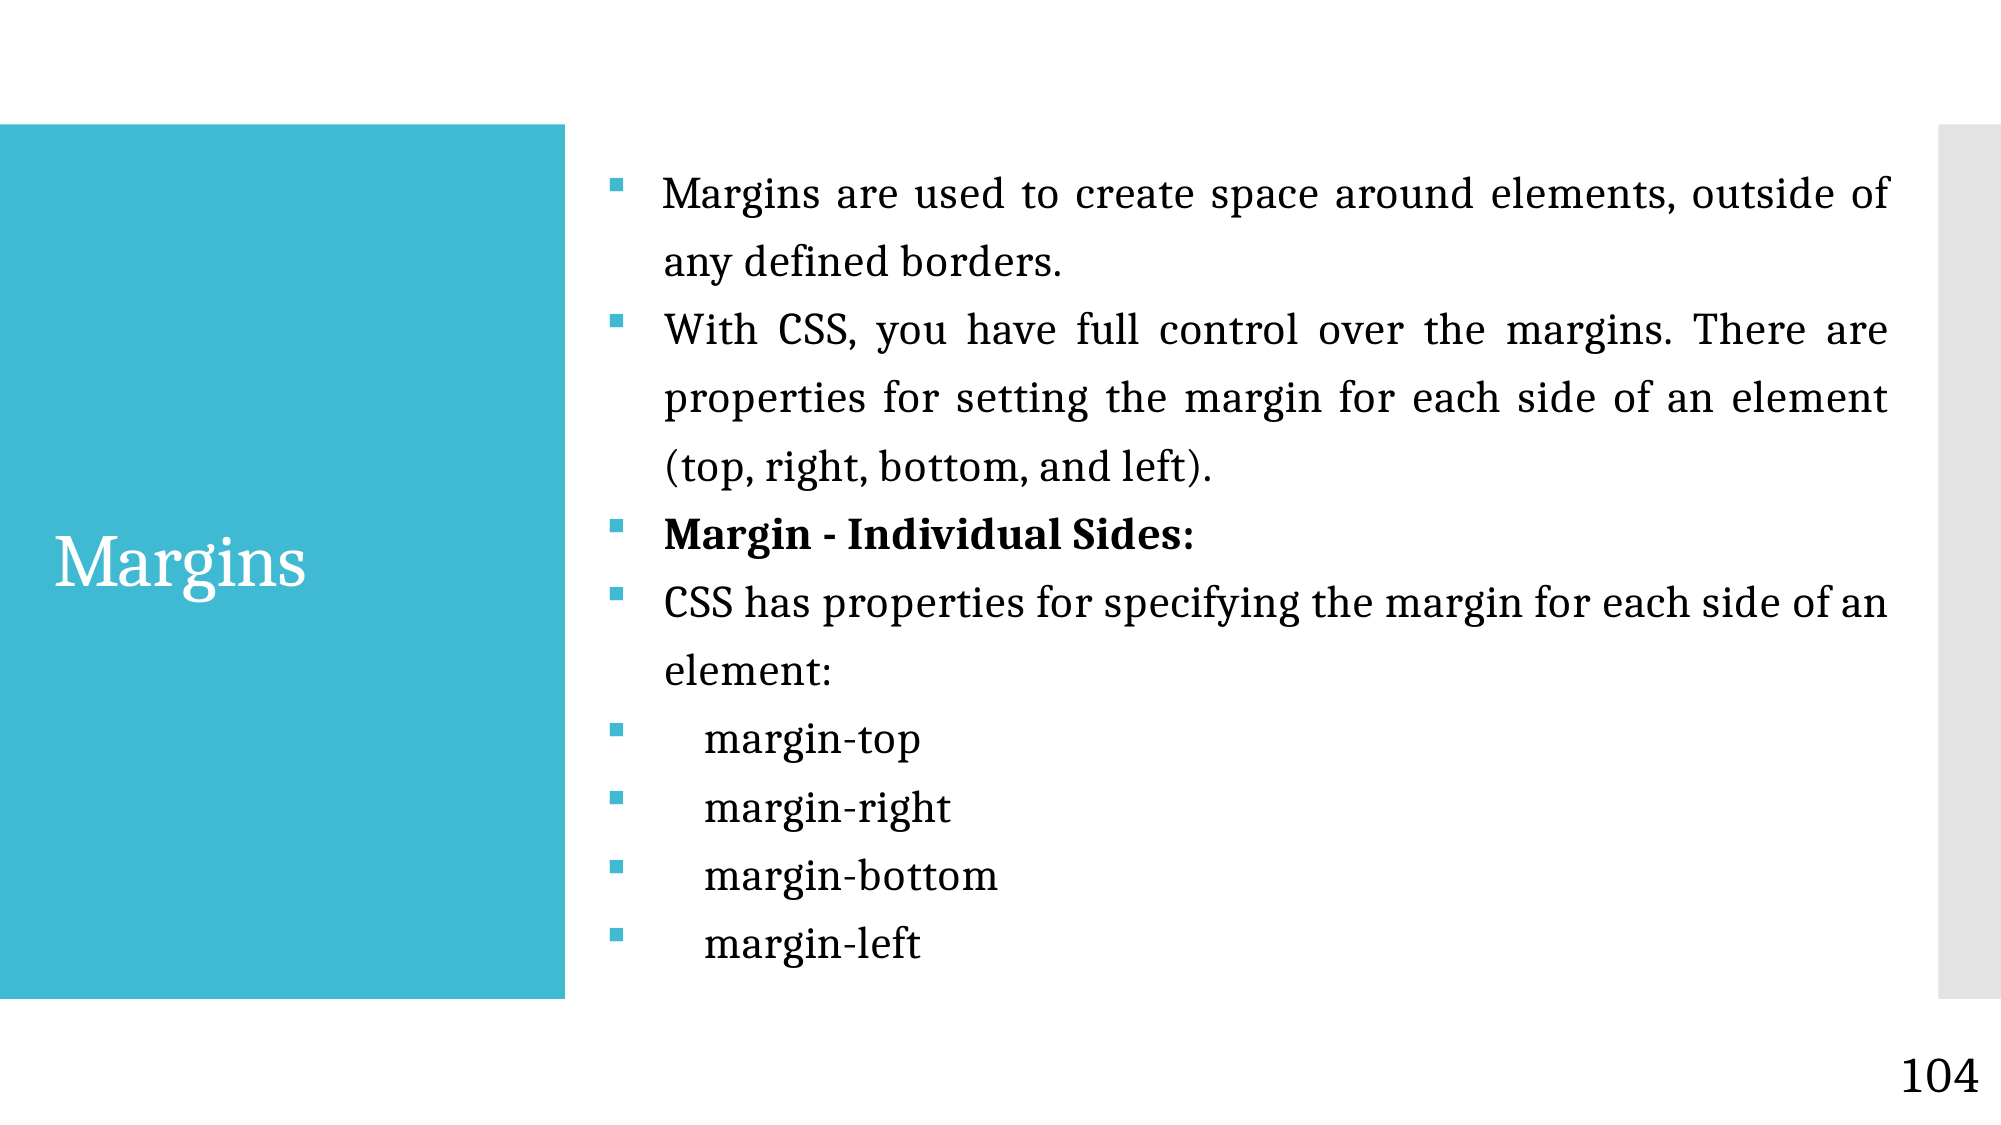

Margins are used to create space around elements, outside of any defined borders.
With CSS, you have full control over the margins. There are properties for setting the margin for each side of an element (top, right, bottom, and left).
Margin - Individual Sides:
CSS has properties for specifying the margin for each side of an element:
    margin-top
    margin-right
    margin-bottom
    margin-left

# Margins
104